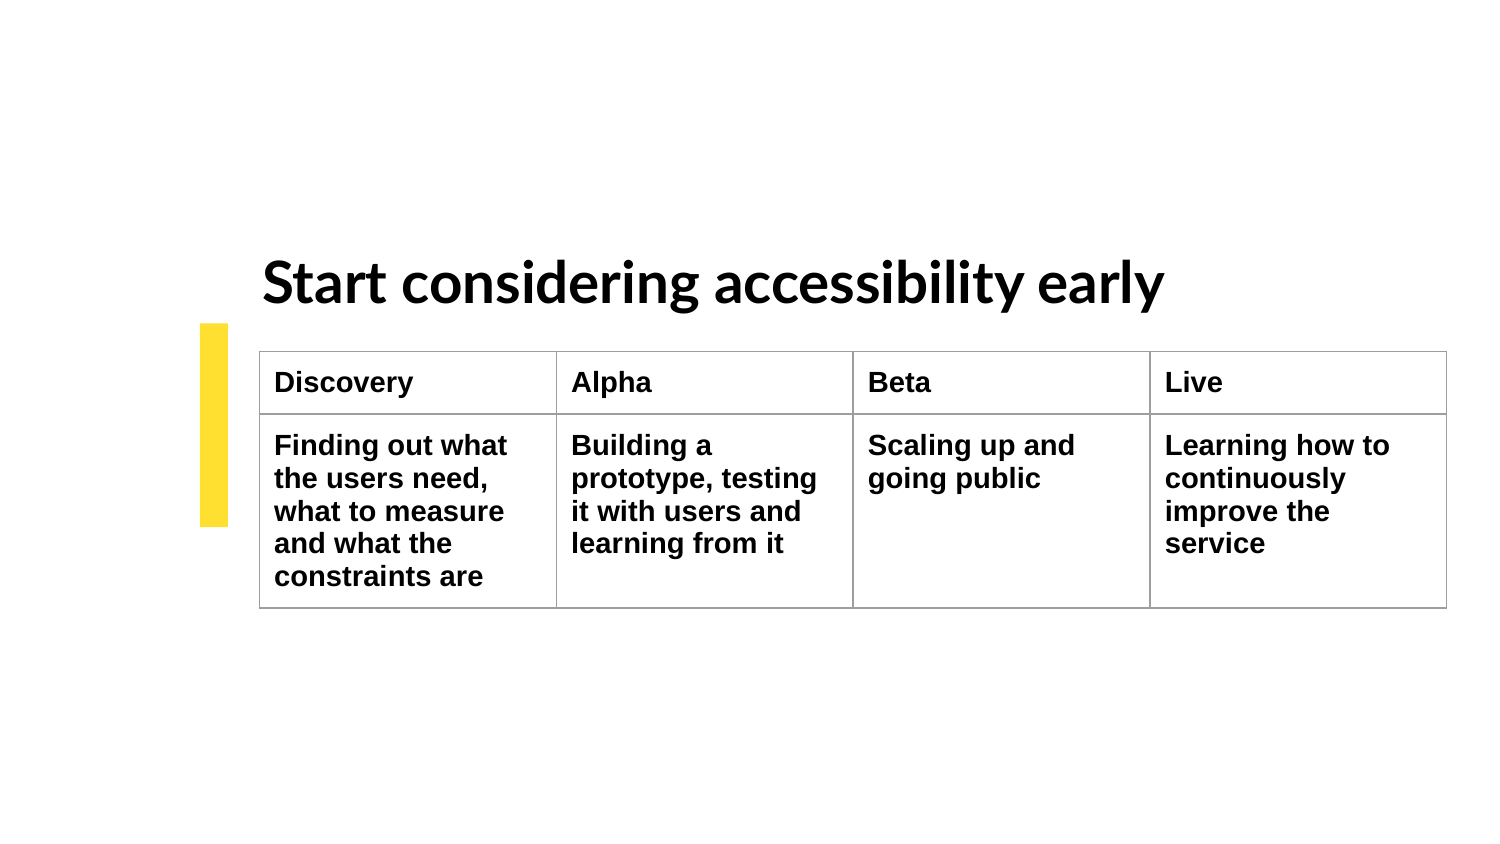

# Start considering accessibility early

| Discovery | Alpha | Beta | Live |
| --- | --- | --- | --- |
| Finding out what the users need, what to measure and what the constraints are | Building a prototype, testing it with users and learning from it | Scaling up and going public | Learning how to continuously improve the service |